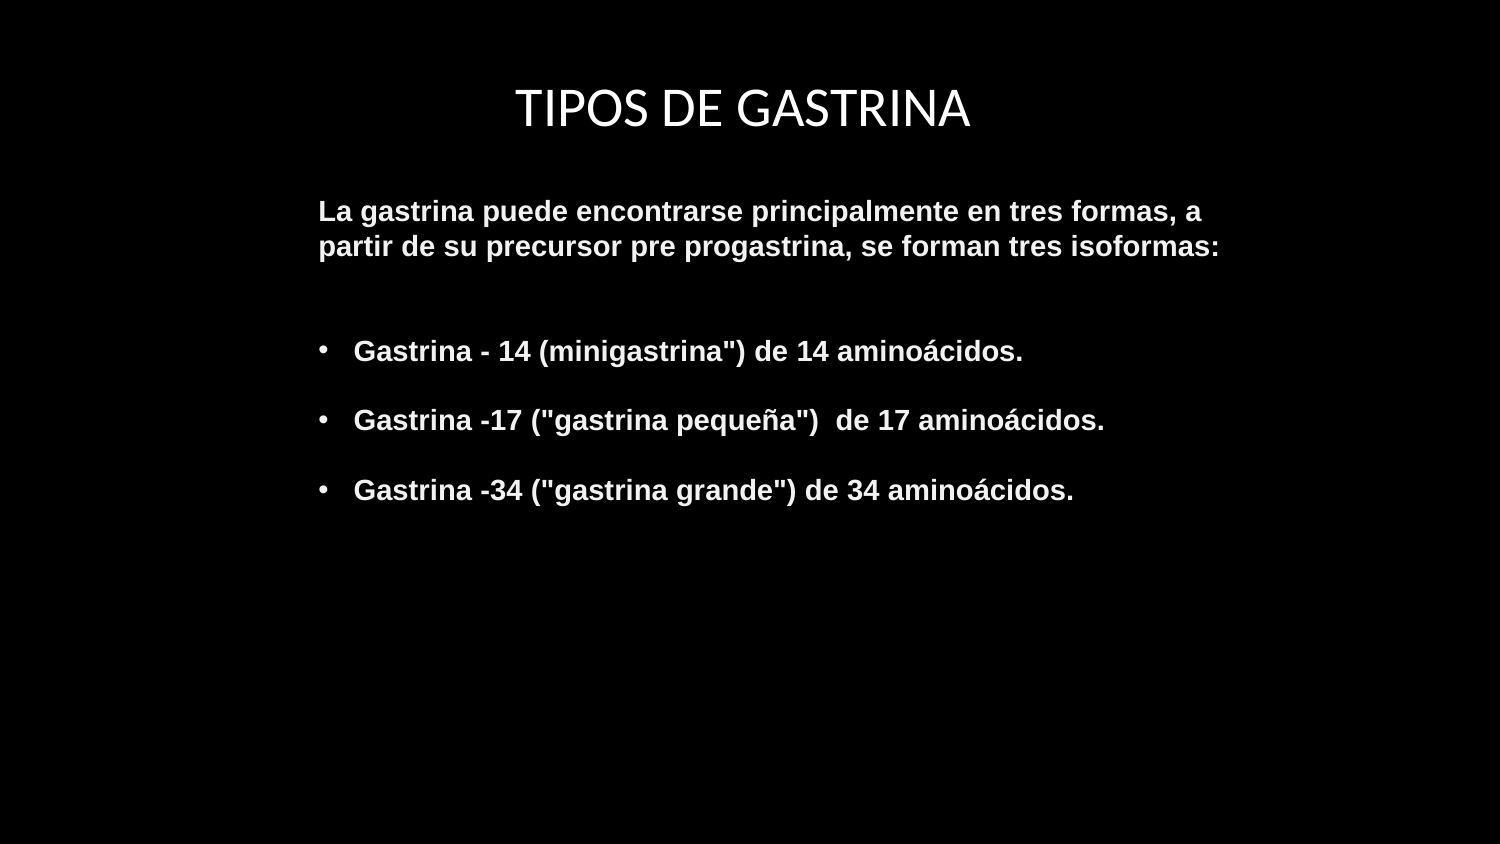

# TIPOS DE GASTRINA

La gastrina puede encontrarse principalmente en tres formas, a partir de su precursor pre progastrina, se forman tres isoformas:

Gastrina - 14 (minigastrina") de 14 aminoácidos.

Gastrina -17 ("gastrina pequeña")  de 17 aminoácidos.

Gastrina -34 ("gastrina grande") de 34 aminoácidos.